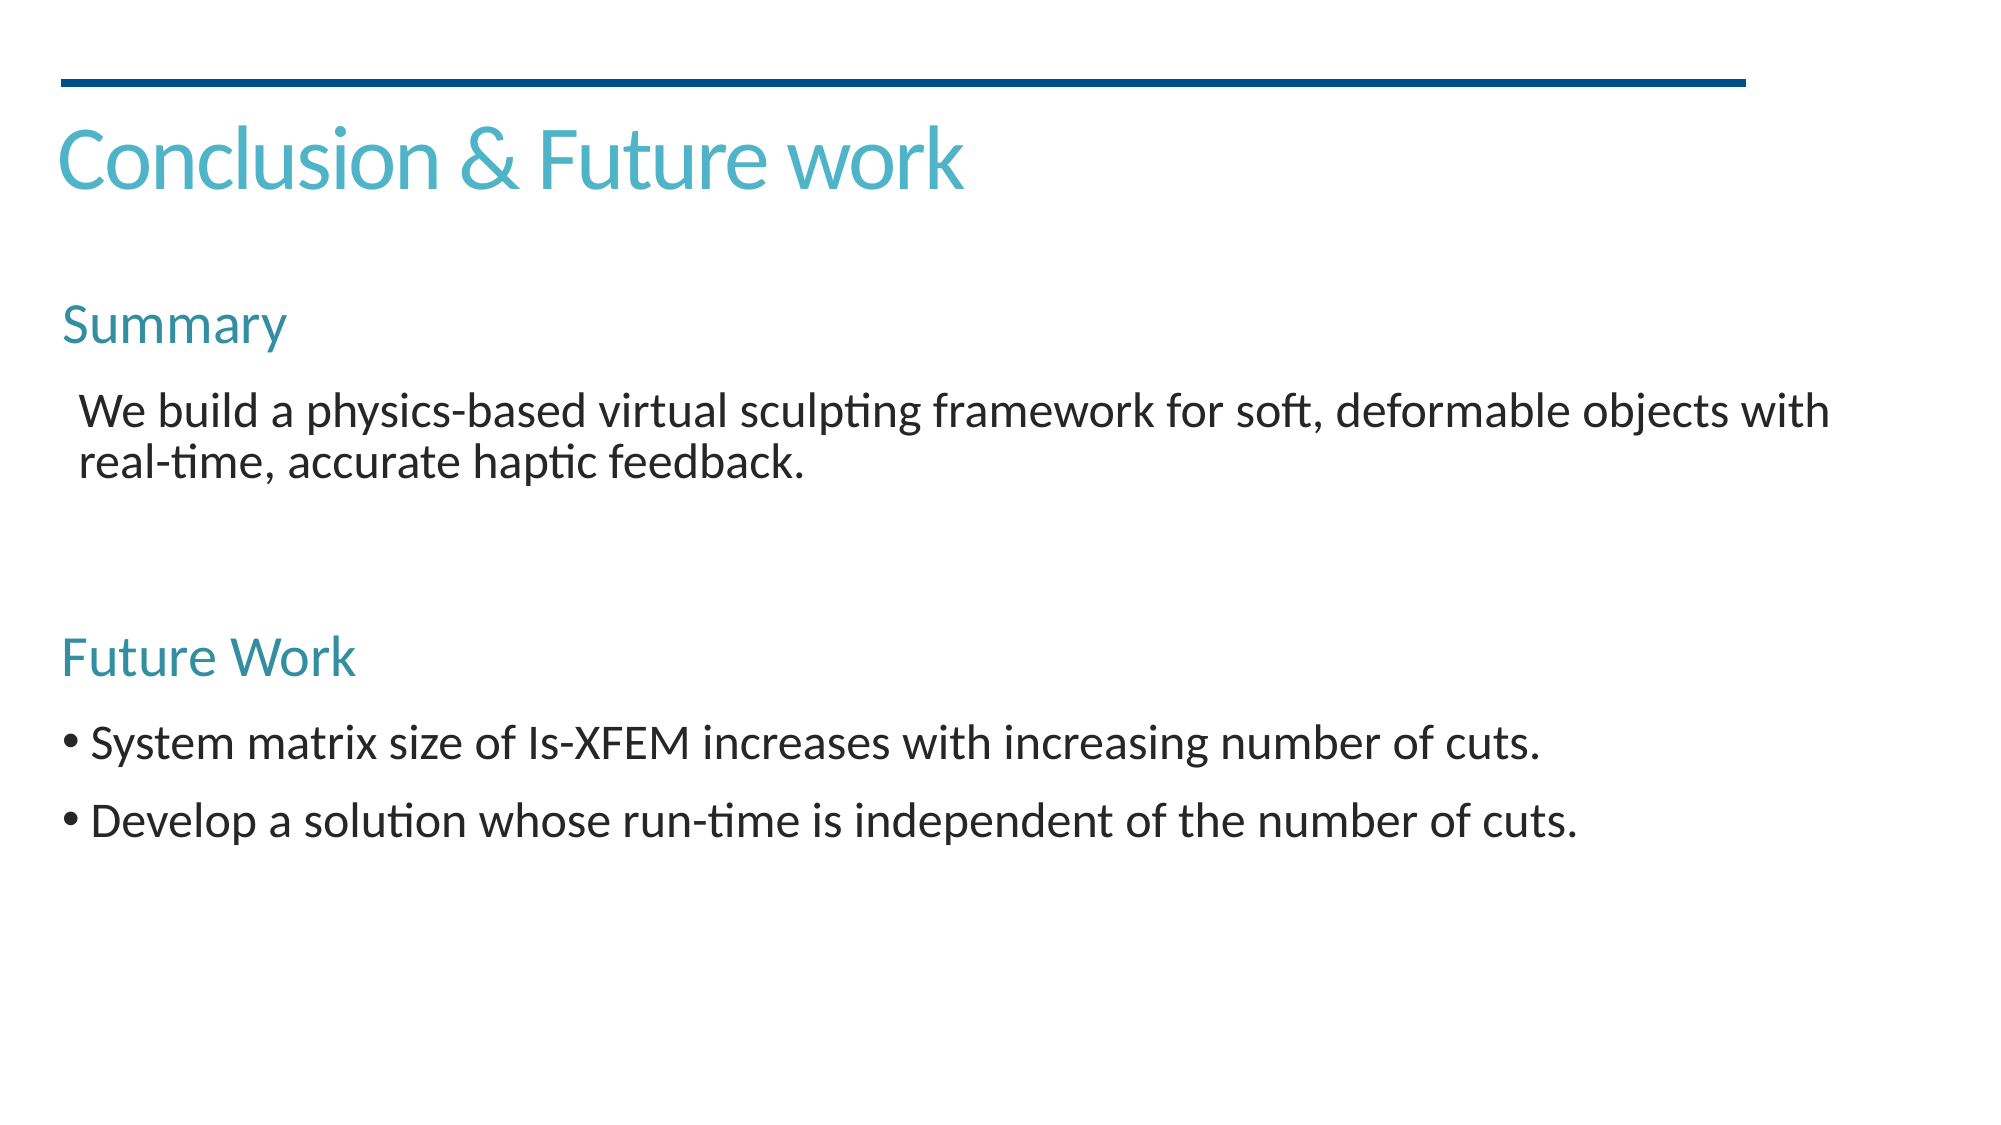

# Conclusion & Future work
Summary
We build a physics-based virtual sculpting framework for soft, deformable objects with real-time, accurate haptic feedback.
Future Work
 System matrix size of Is-XFEM increases with increasing number of cuts.
 Develop a solution whose run-time is independent of the number of cuts.